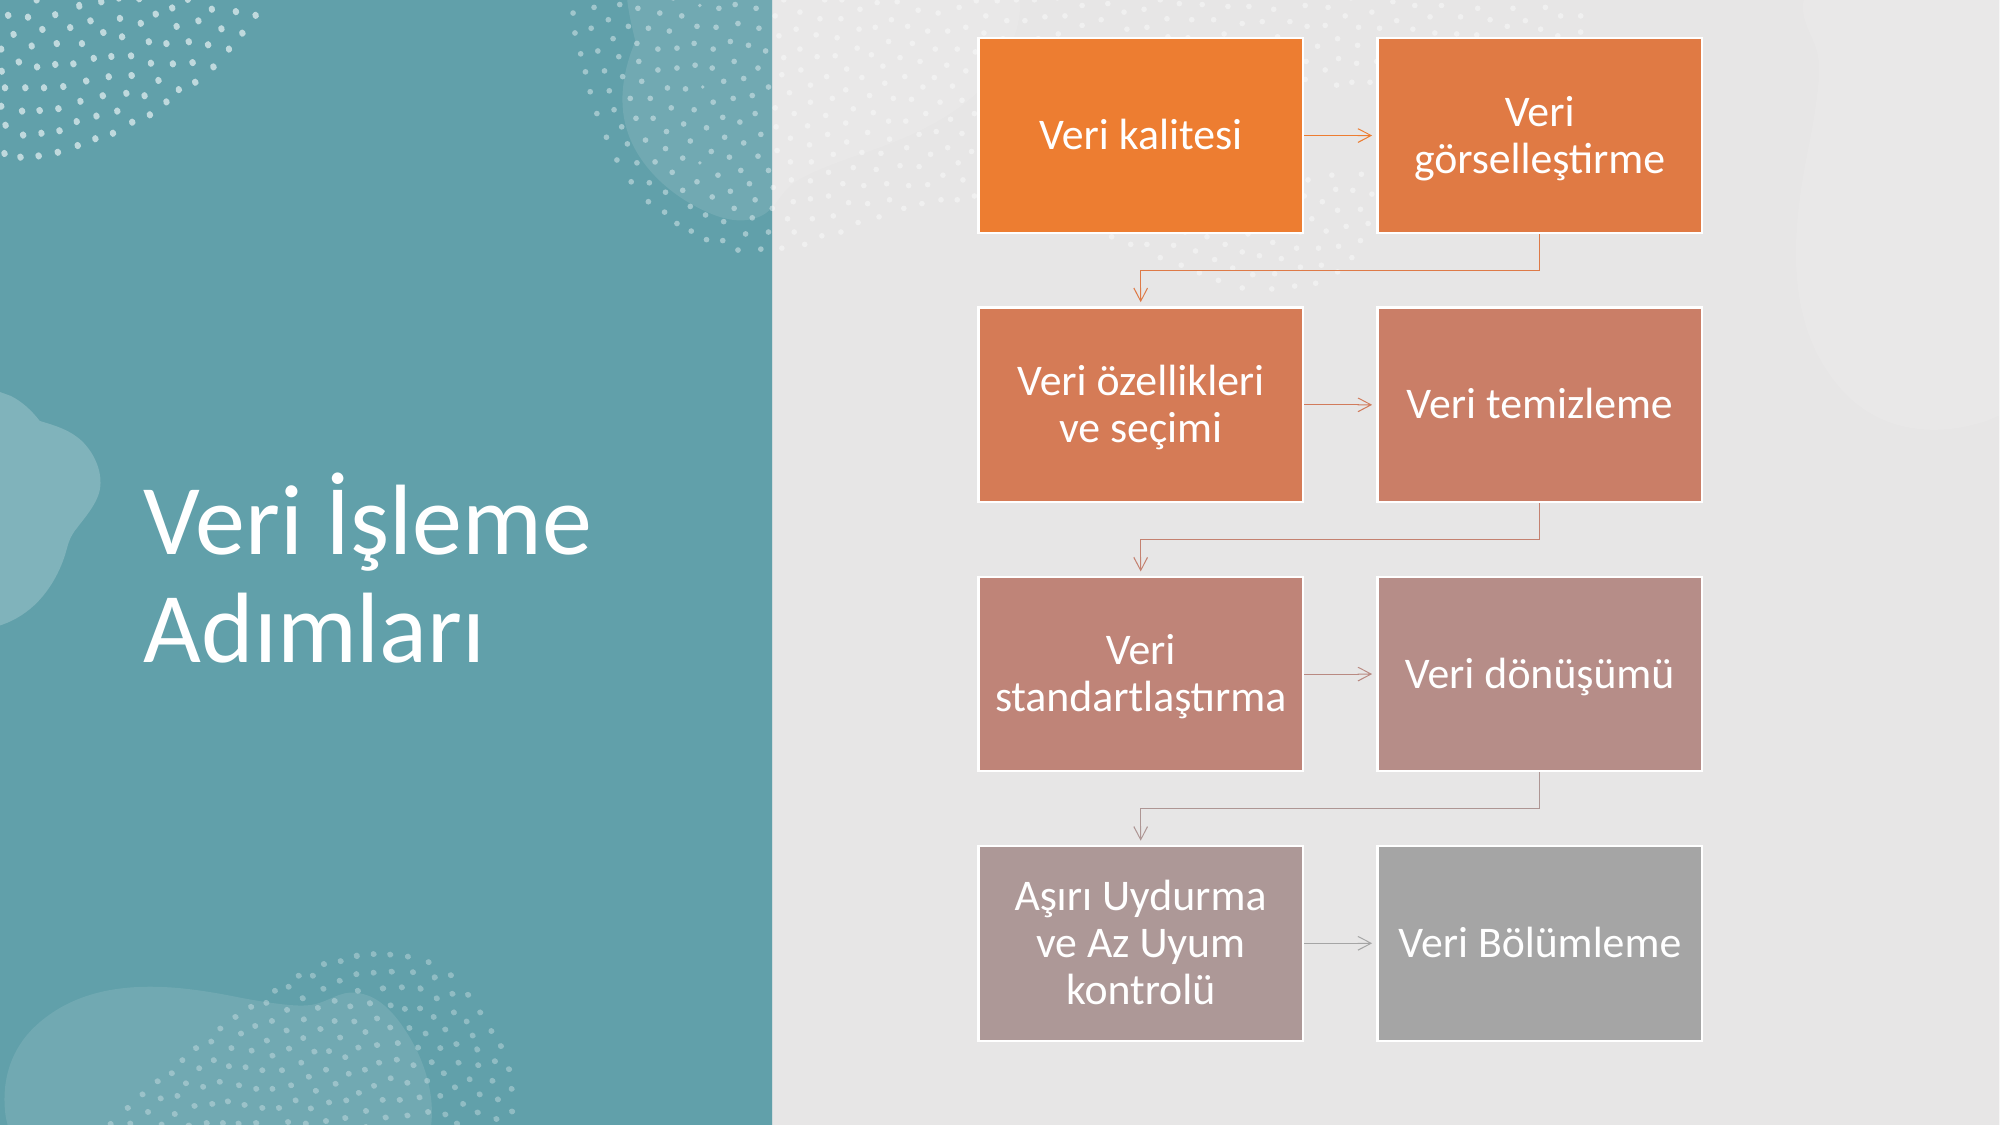

Veri kalitesi

Veri görselleştirme

Veri özellikleri ve seçimi

Veri temizleme

Veri standartlaştırma

Veri dönüşümü

Aşırı Uydurma ve Az Uyum kontrolü
Veri Bölümleme
# Veri İşleme Adımları